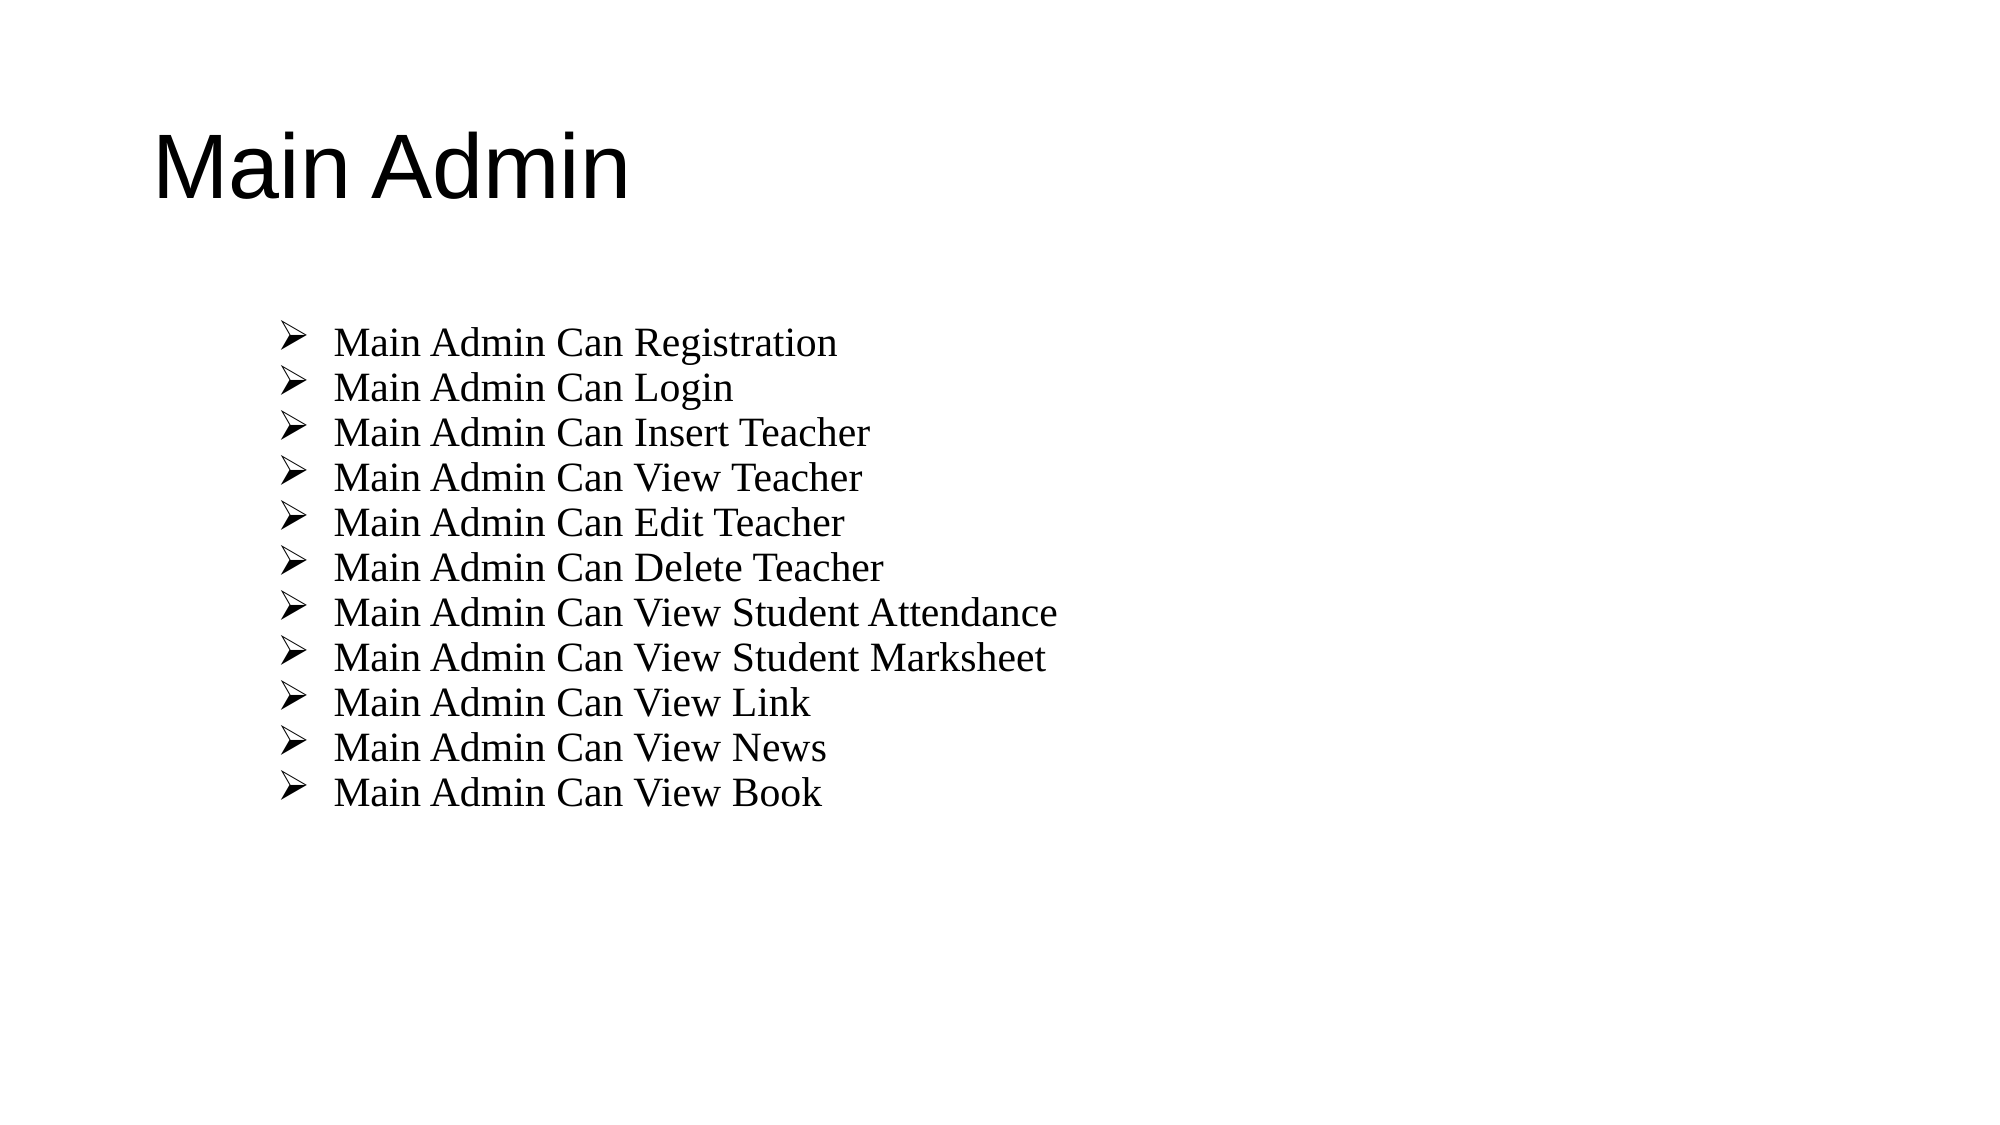

# Main Admin
Main Admin Can Registration
Main Admin Can Login
Main Admin Can Insert Teacher
Main Admin Can View Teacher
Main Admin Can Edit Teacher
Main Admin Can Delete Teacher
Main Admin Can View Student Attendance
Main Admin Can View Student Marksheet
Main Admin Can View Link
Main Admin Can View News
Main Admin Can View Book